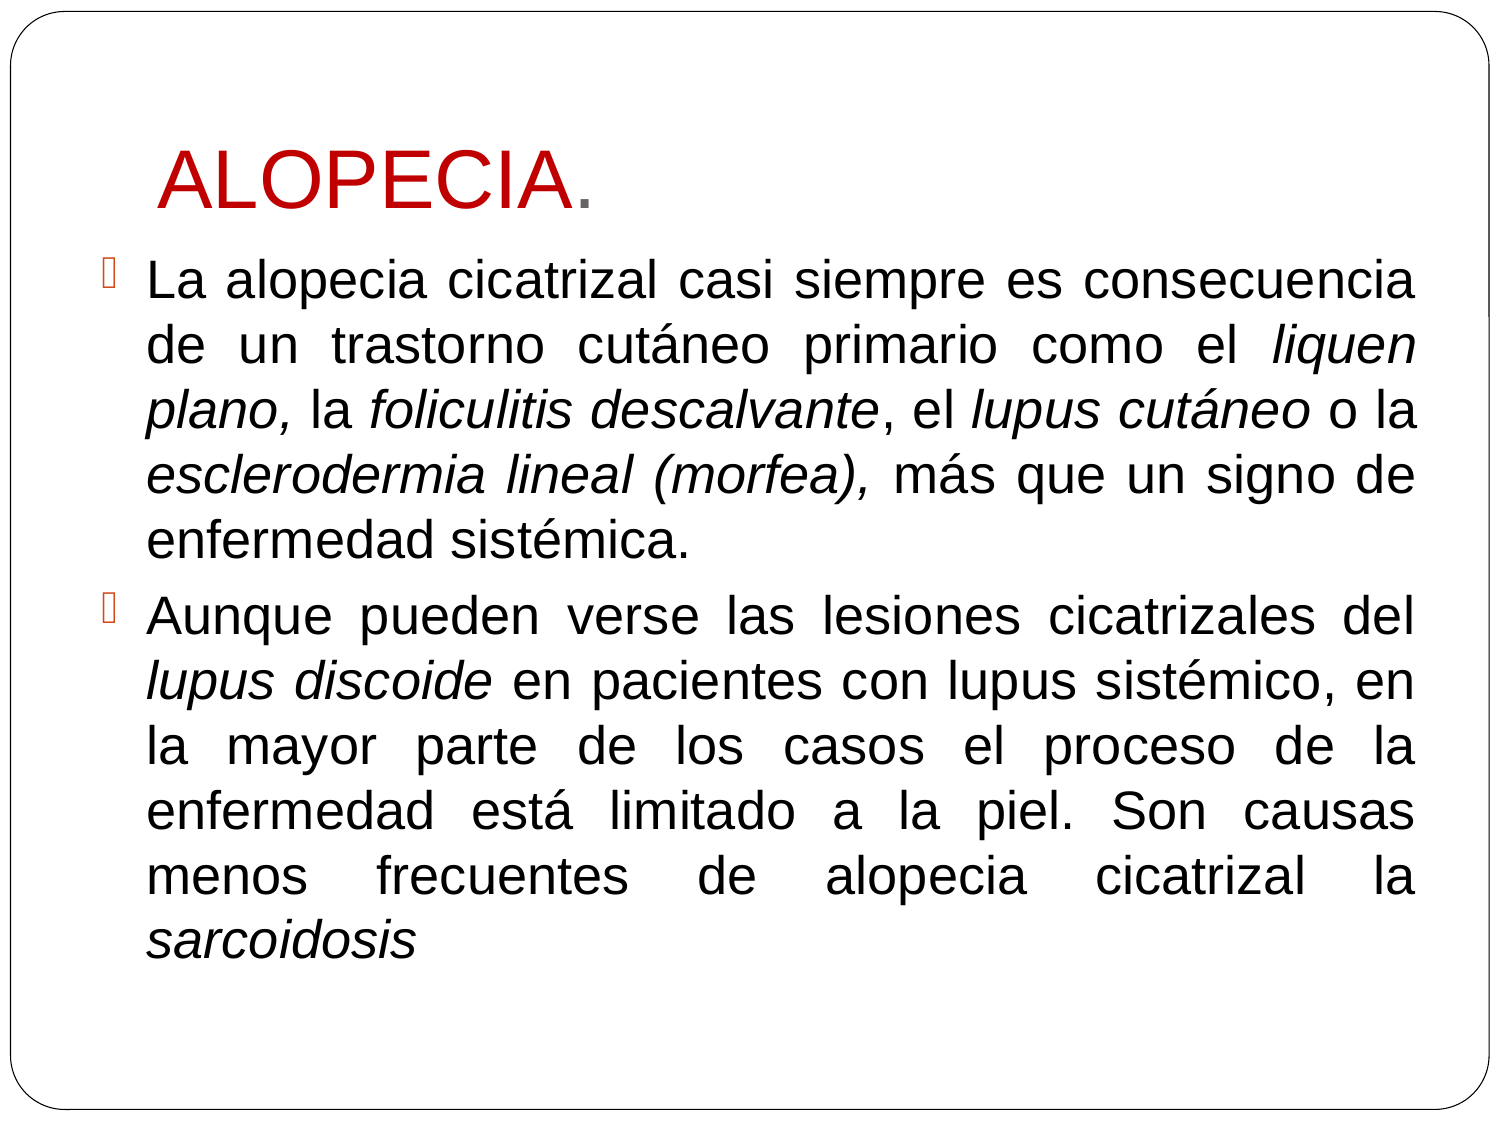

# ALOPECIA.
La alopecia cicatrizal casi siempre es consecuencia de un trastorno cutáneo primario como el liquen plano, la foliculitis descalvante, el lupus cutáneo o la esclerodermia lineal (morfea), más que un signo de enfermedad sistémica.
Aunque pueden verse las lesiones cicatrizales del lupus discoide en pacientes con lupus sistémico, en la mayor parte de los casos el proceso de la enfermedad está limitado a la piel. Son causas menos frecuentes de alopecia cicatrizal la sarcoidosis